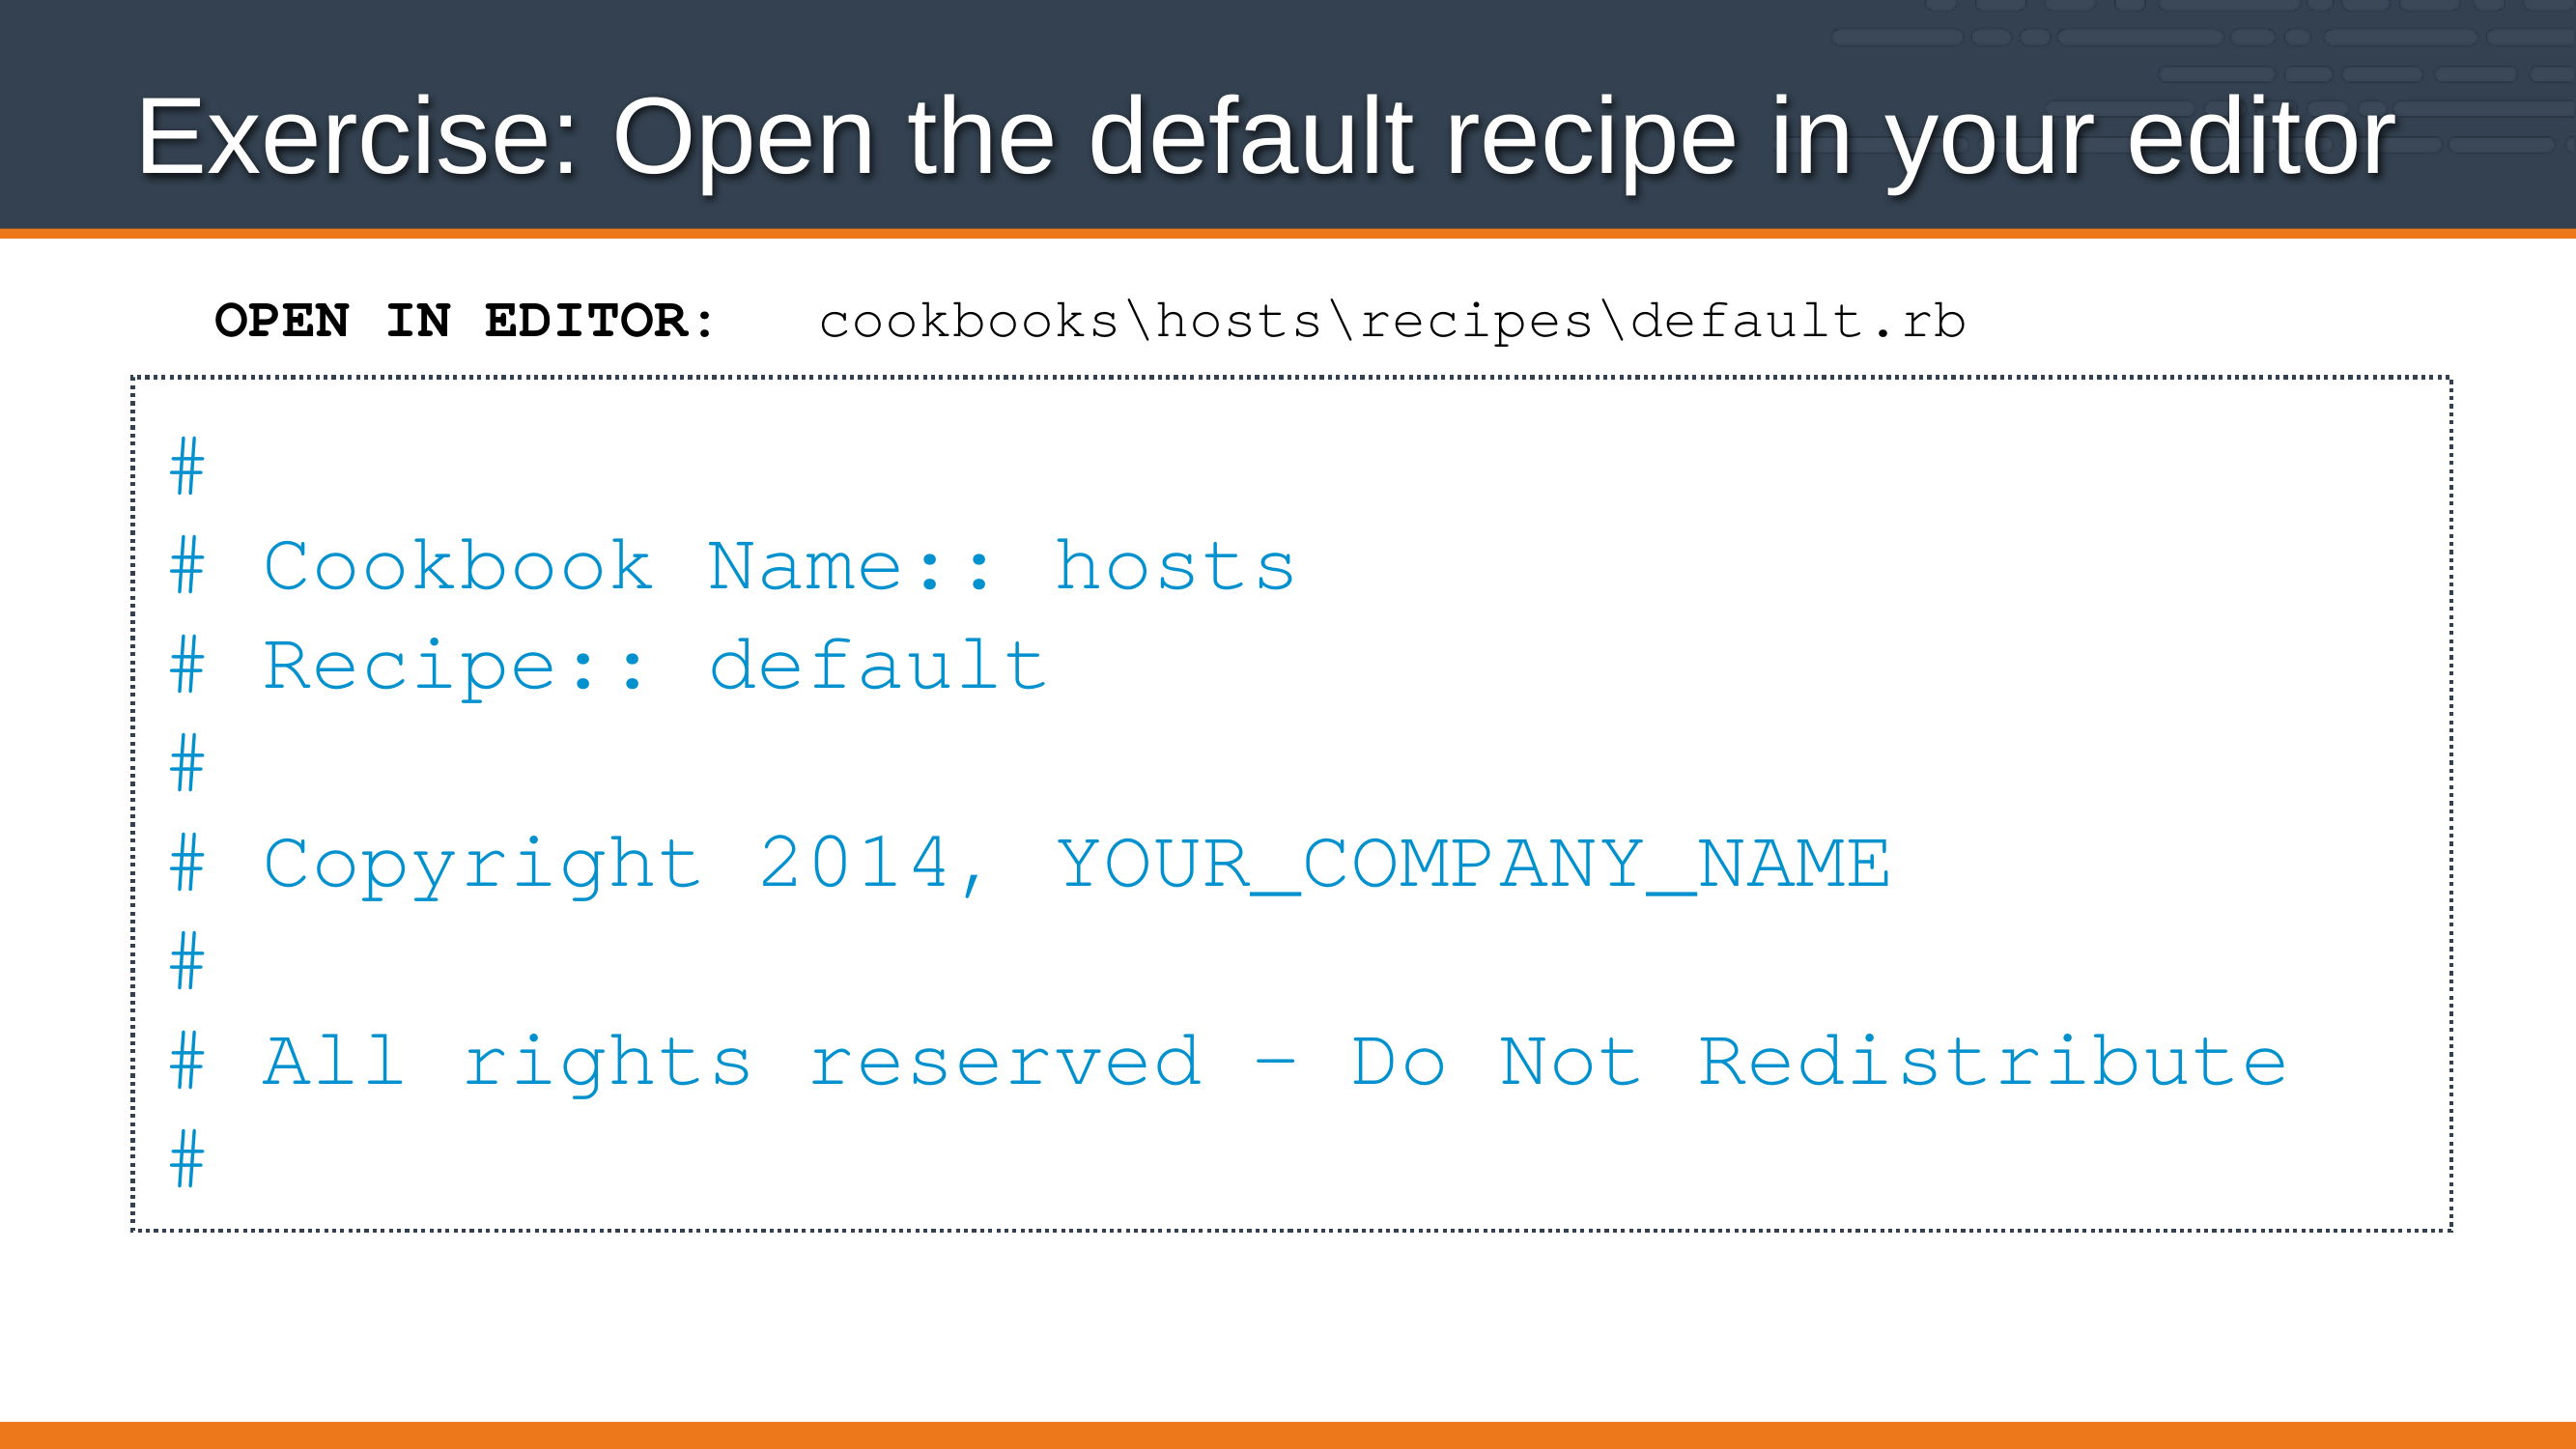

# Exercise: Open the default recipe in your editor
cookbooks\hosts\recipes\default.rb
OPEN IN EDITOR:
#
# Cookbook Name:: hosts
# Recipe:: default
#
# Copyright 2014, YOUR_COMPANY_NAME
#
# All rights reserved - Do Not Redistribute
#